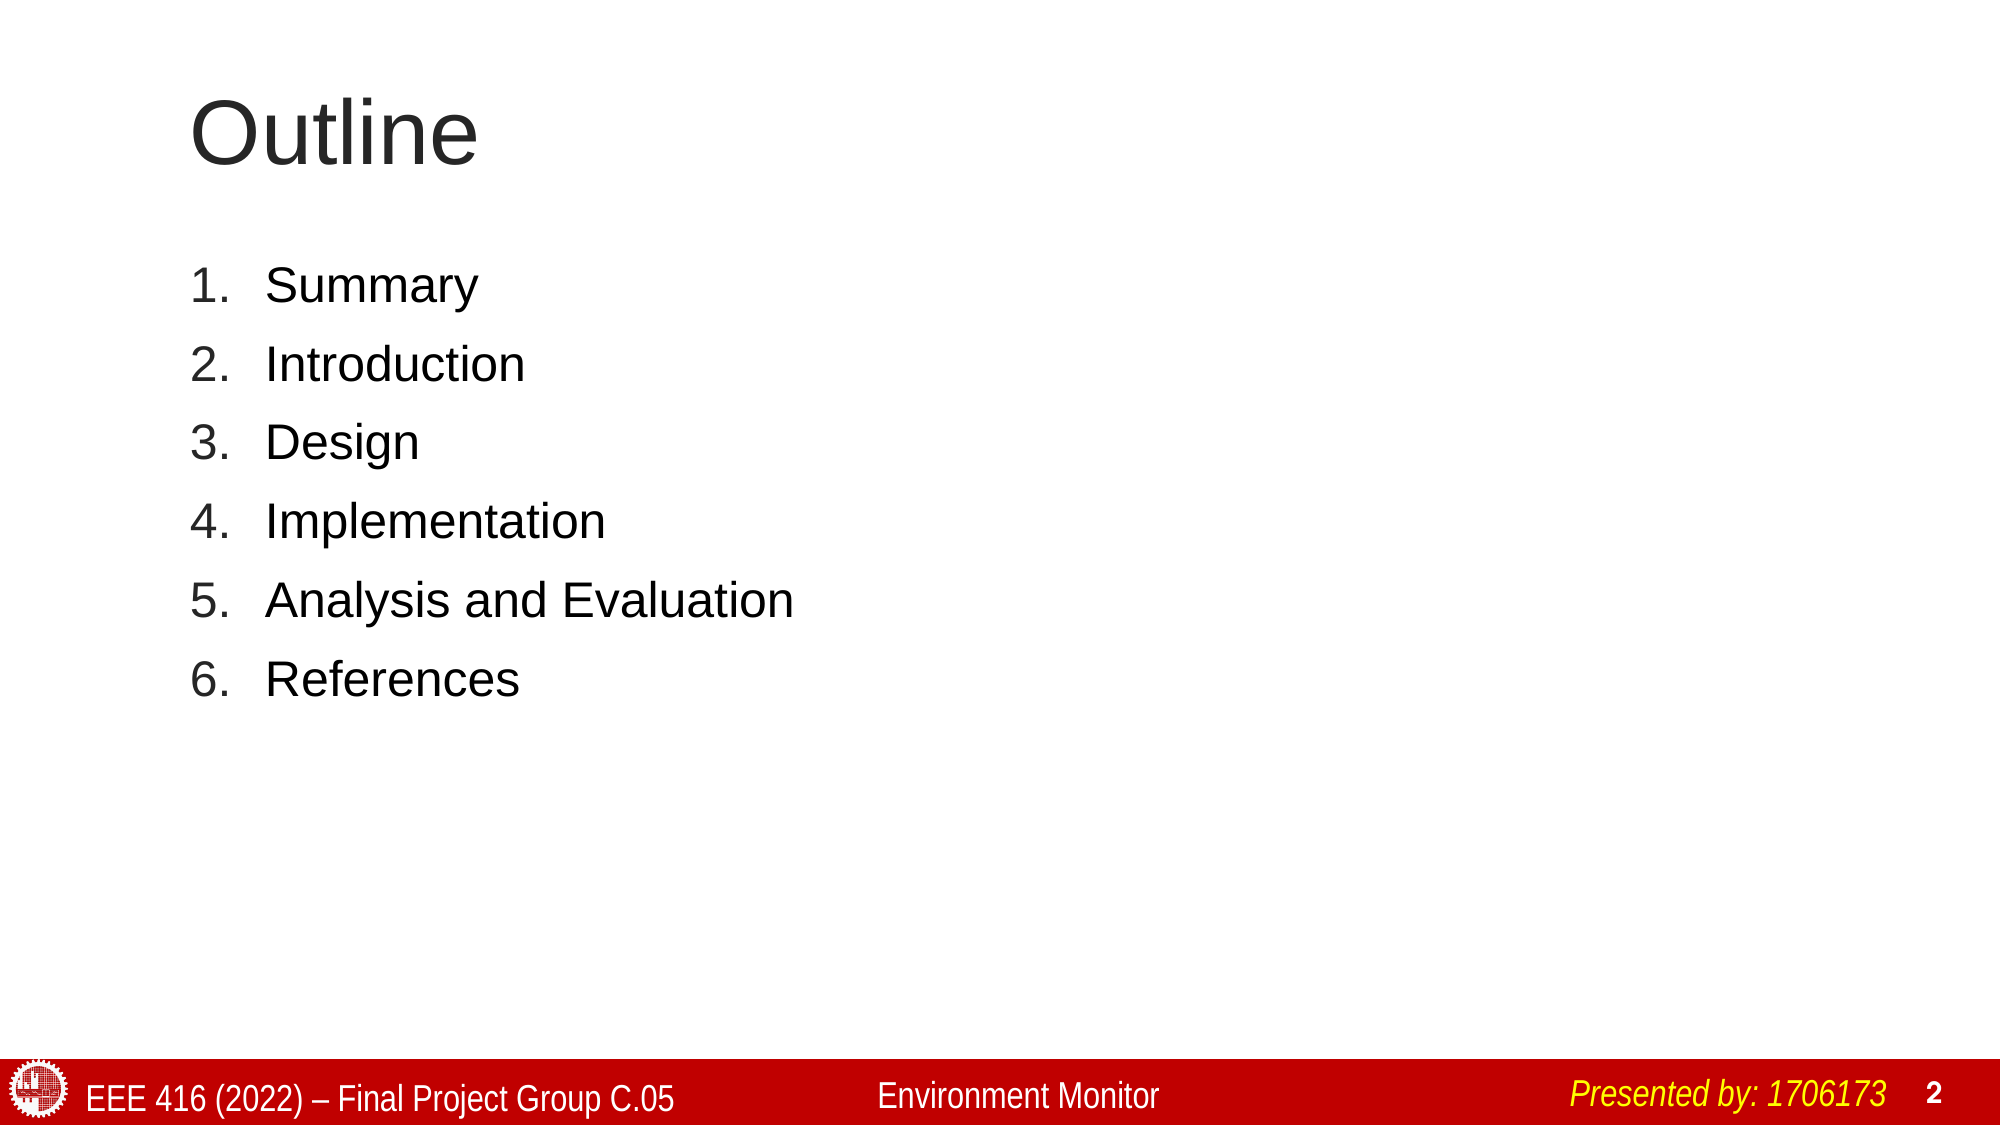

# Outline
Summary
Introduction
Design
Implementation
Analysis and Evaluation
References
Presented by: 1706173
Environment Monitor
EEE 416 (2022) – Final Project Group C.05
2